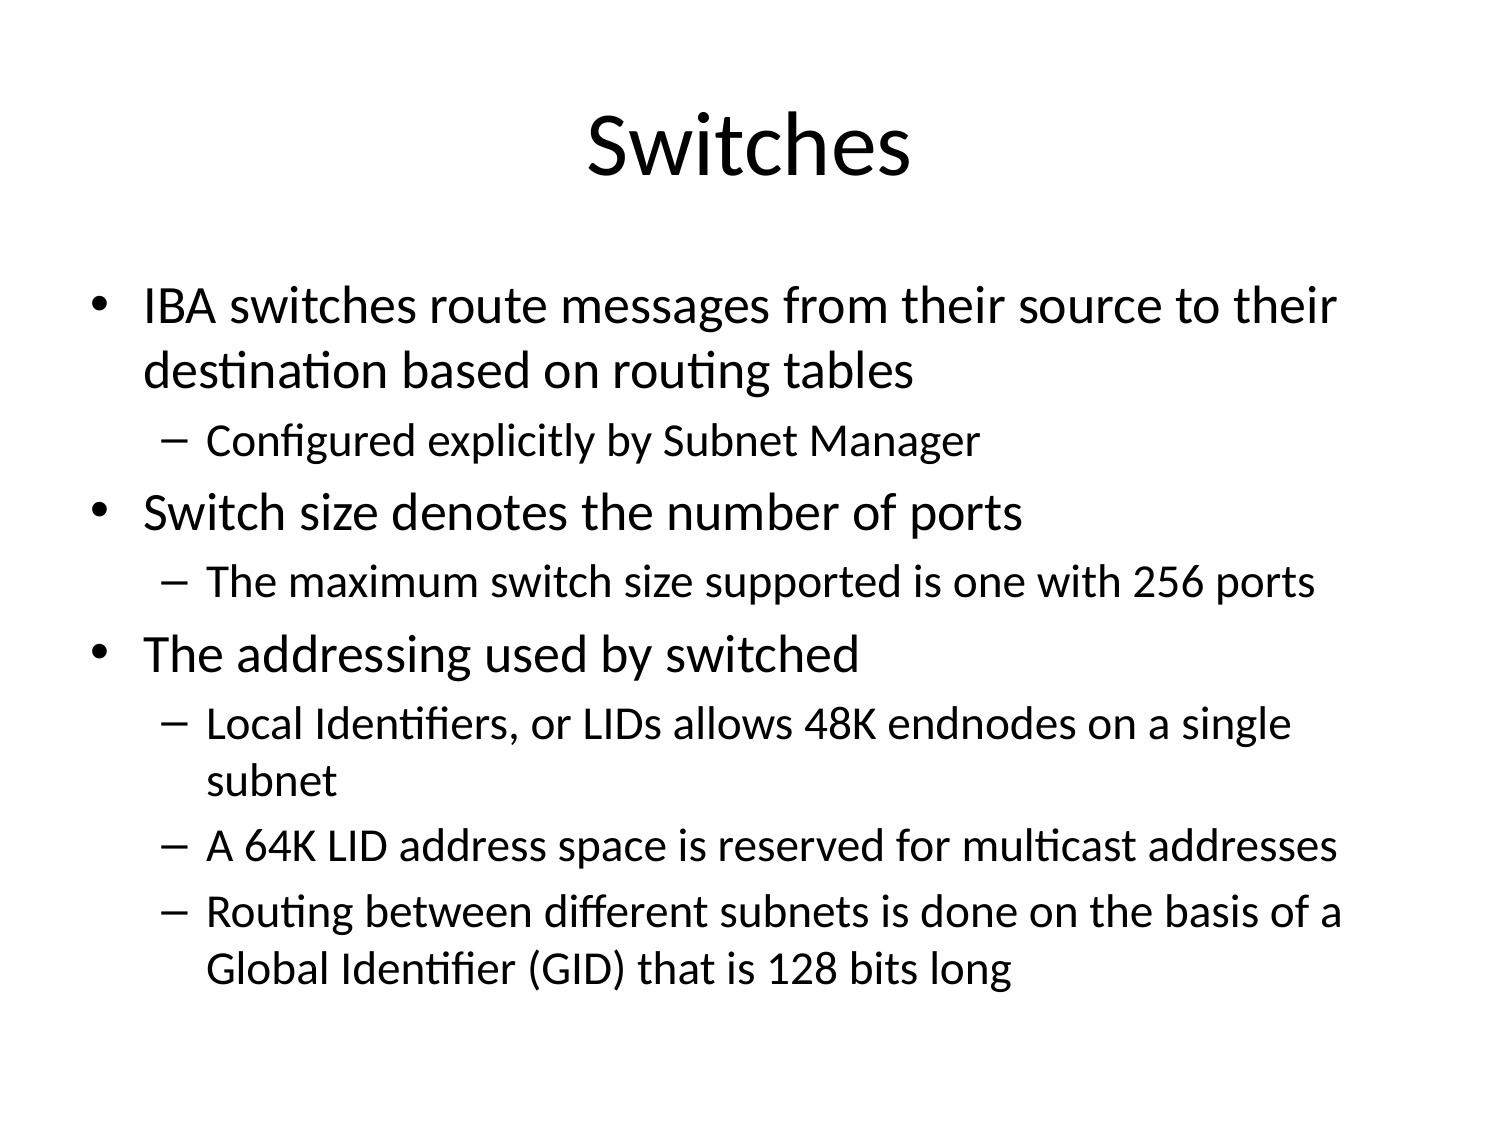

# Switches
IBA switches route messages from their source to their destination based on routing tables
Configured explicitly by Subnet Manager
Switch size denotes the number of ports
The maximum switch size supported is one with 256 ports
The addressing used by switched
Local Identifiers, or LIDs allows 48K endnodes on a single subnet
A 64K LID address space is reserved for multicast addresses
Routing between different subnets is done on the basis of a Global Identifier (GID) that is 128 bits long